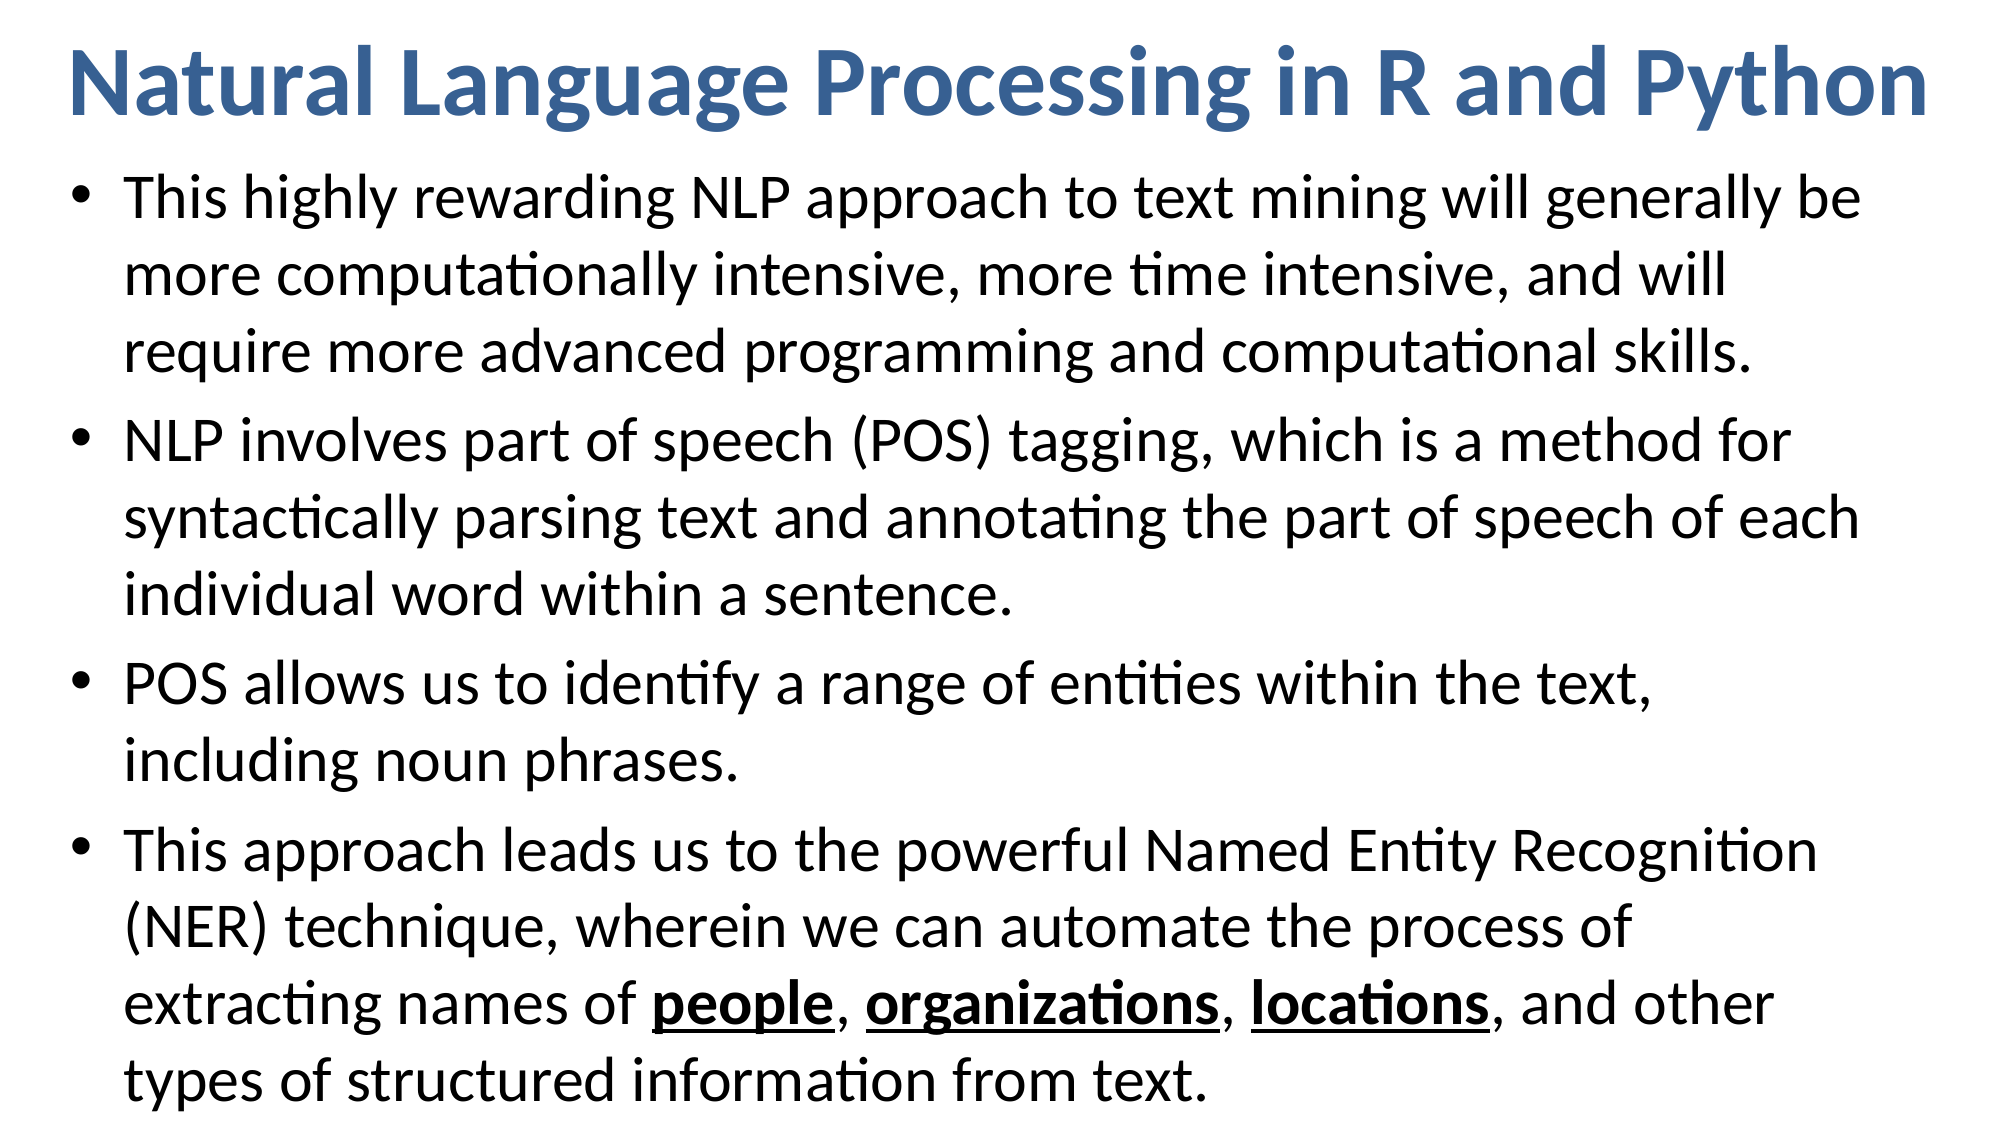

Natural Language Processing in R and Python
This highly rewarding NLP approach to text mining will generally be more computationally intensive, more time intensive, and will require more advanced programming and computational skills.
NLP involves part of speech (POS) tagging, which is a method for syntactically parsing text and annotating the part of speech of each individual word within a sentence.
POS allows us to identify a range of entities within the text, including noun phrases.
This approach leads us to the powerful Named Entity Recognition (NER) technique, wherein we can automate the process of extracting names of people, organizations, locations, and other types of structured information from text.